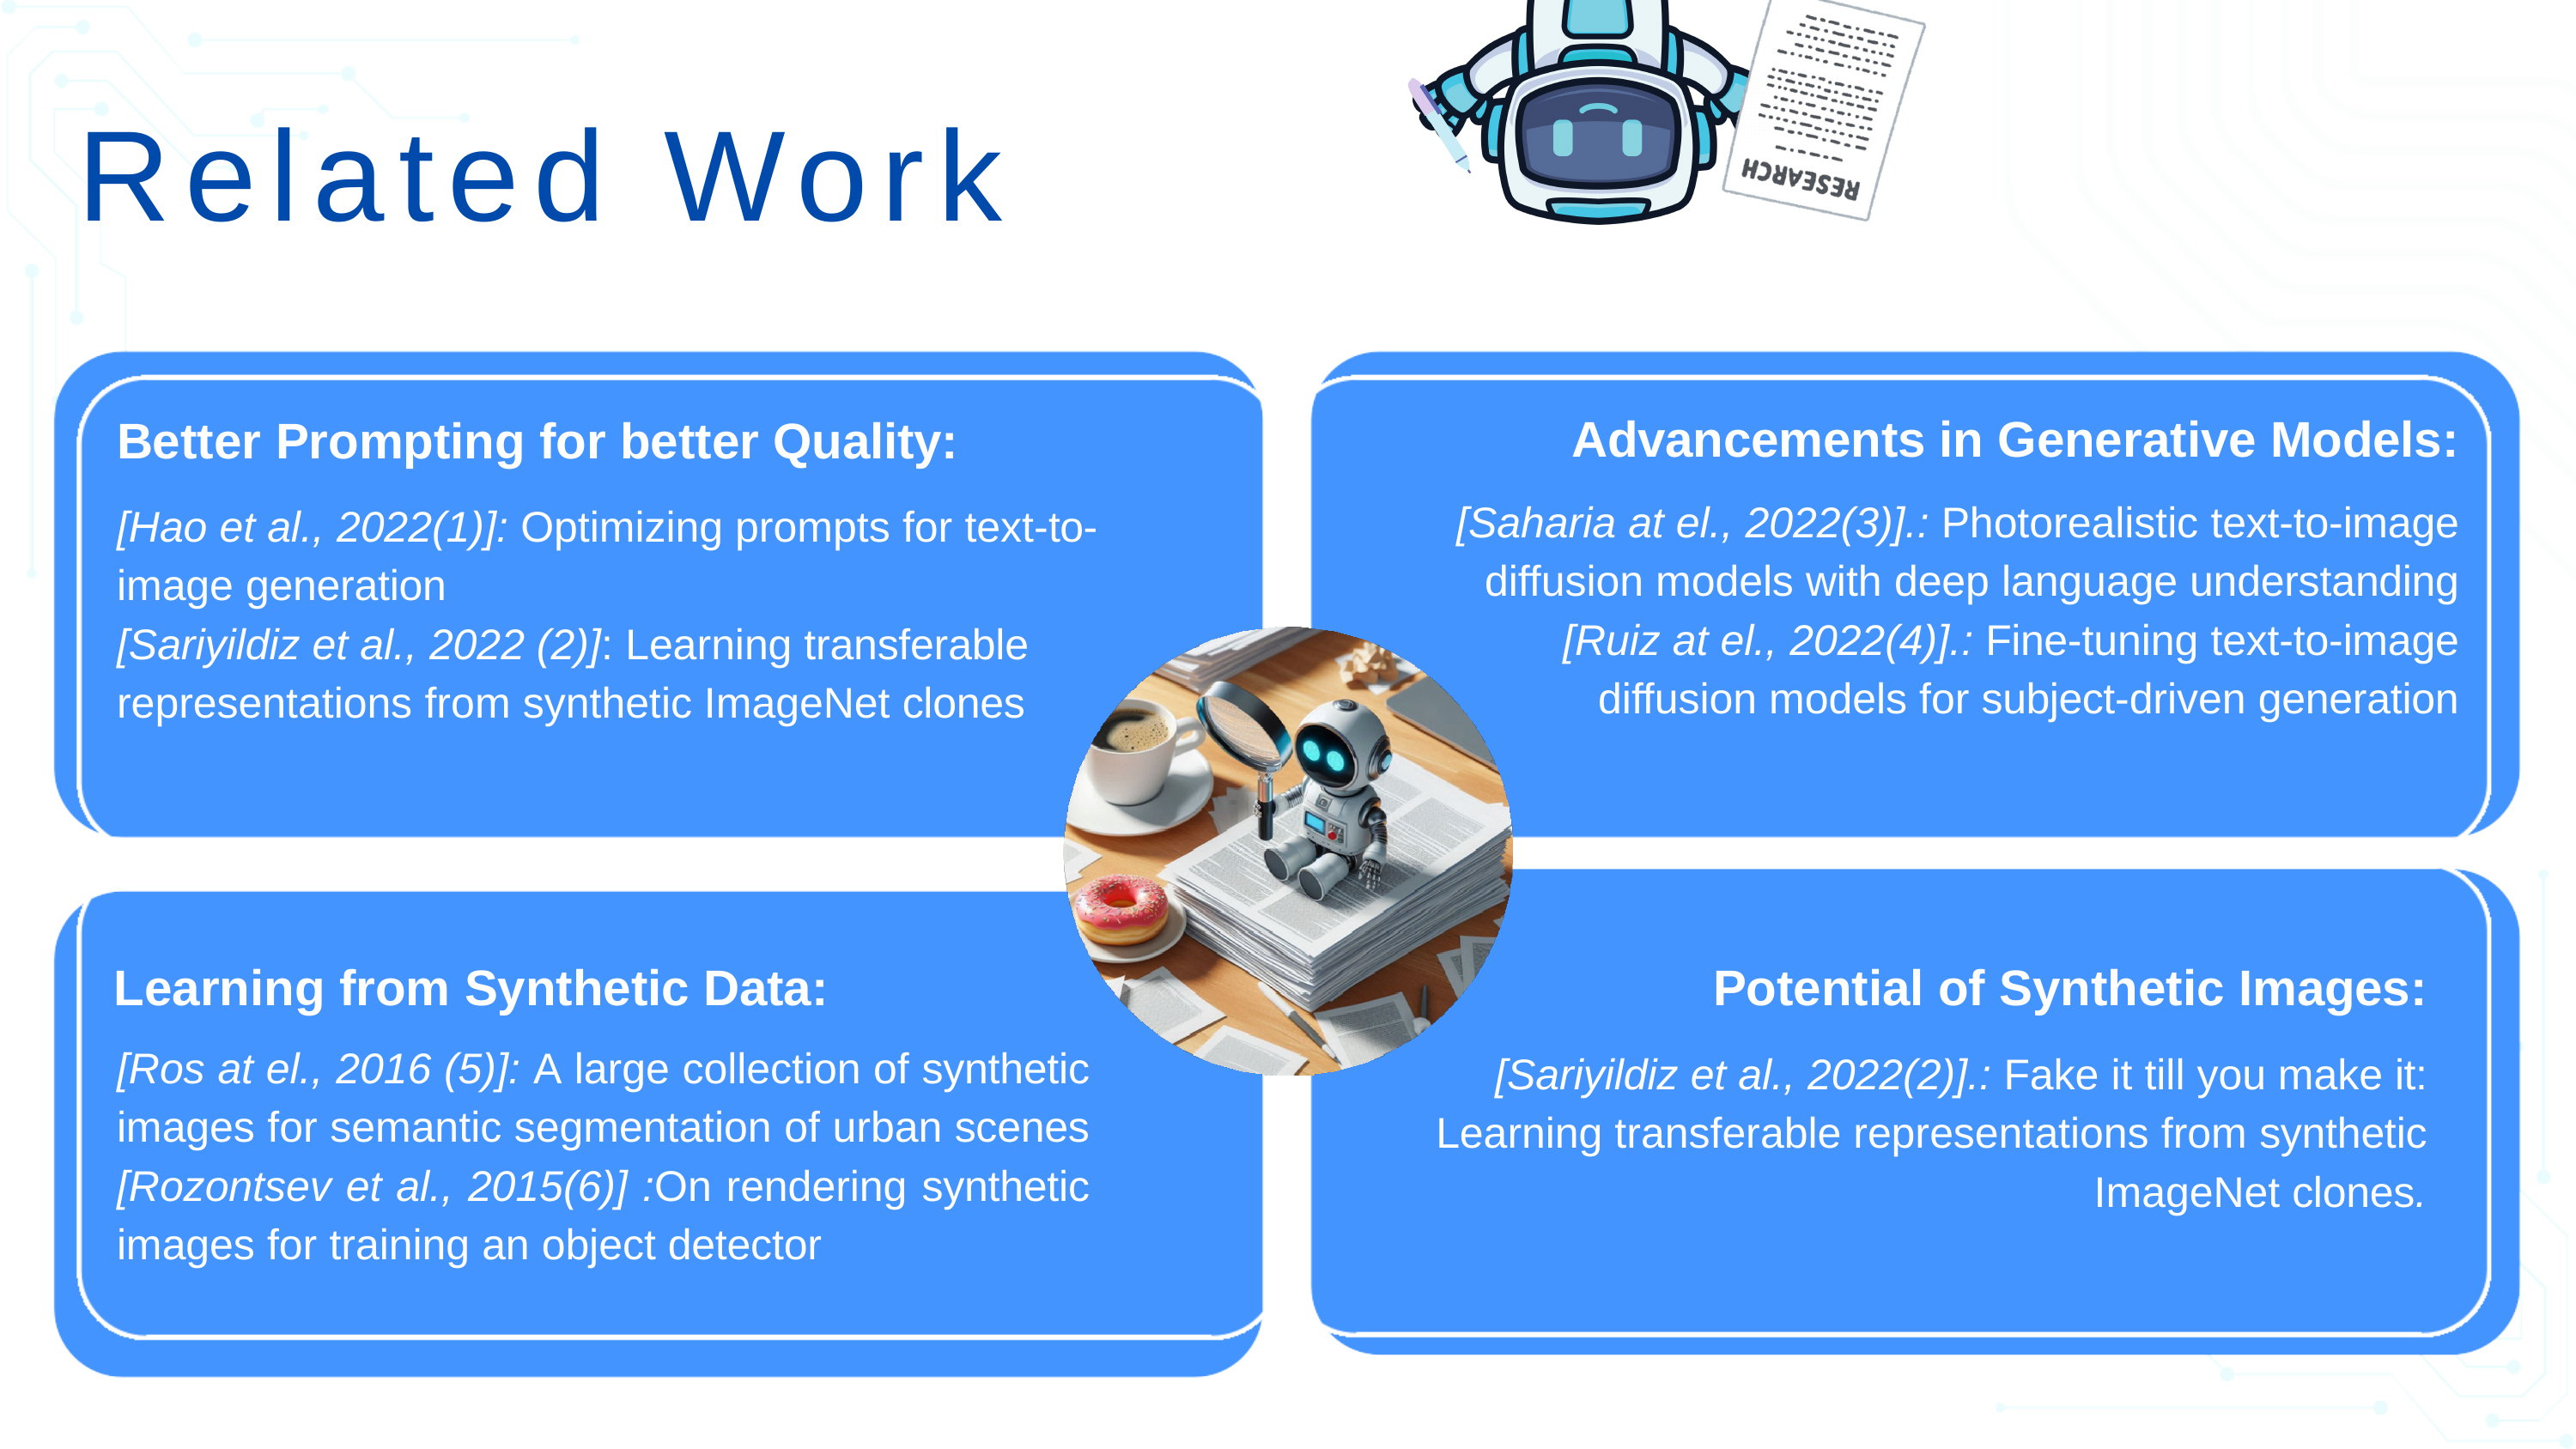

# Related Work
Advancements in Generative Models:
[Saharia at el., 2022(3)].: Photorealistic text-to-image diffusion models with deep language understanding [Ruiz at el., 2022(4)].: Fine-tuning text-to-image diffusion models for subject-driven generation
Better Prompting for better Quality:
[Hao et al., 2022(1)]: Optimizing prompts for text-to- image generation
[Sariyildiz et al., 2022 (2)]: Learning transferable representations from synthetic ImageNet clones
Learning from Synthetic Data:
[Ros at el., 2016 (5)]: A large collection of synthetic images for semantic segmentation of urban scenes [Rozontsev et al., 2015(6)] :On rendering synthetic images for training an object detector
Potential of Synthetic Images:
[Sariyildiz et al., 2022(2)].: Fake it till you make it: Learning transferable representations from synthetic
ImageNet clones.